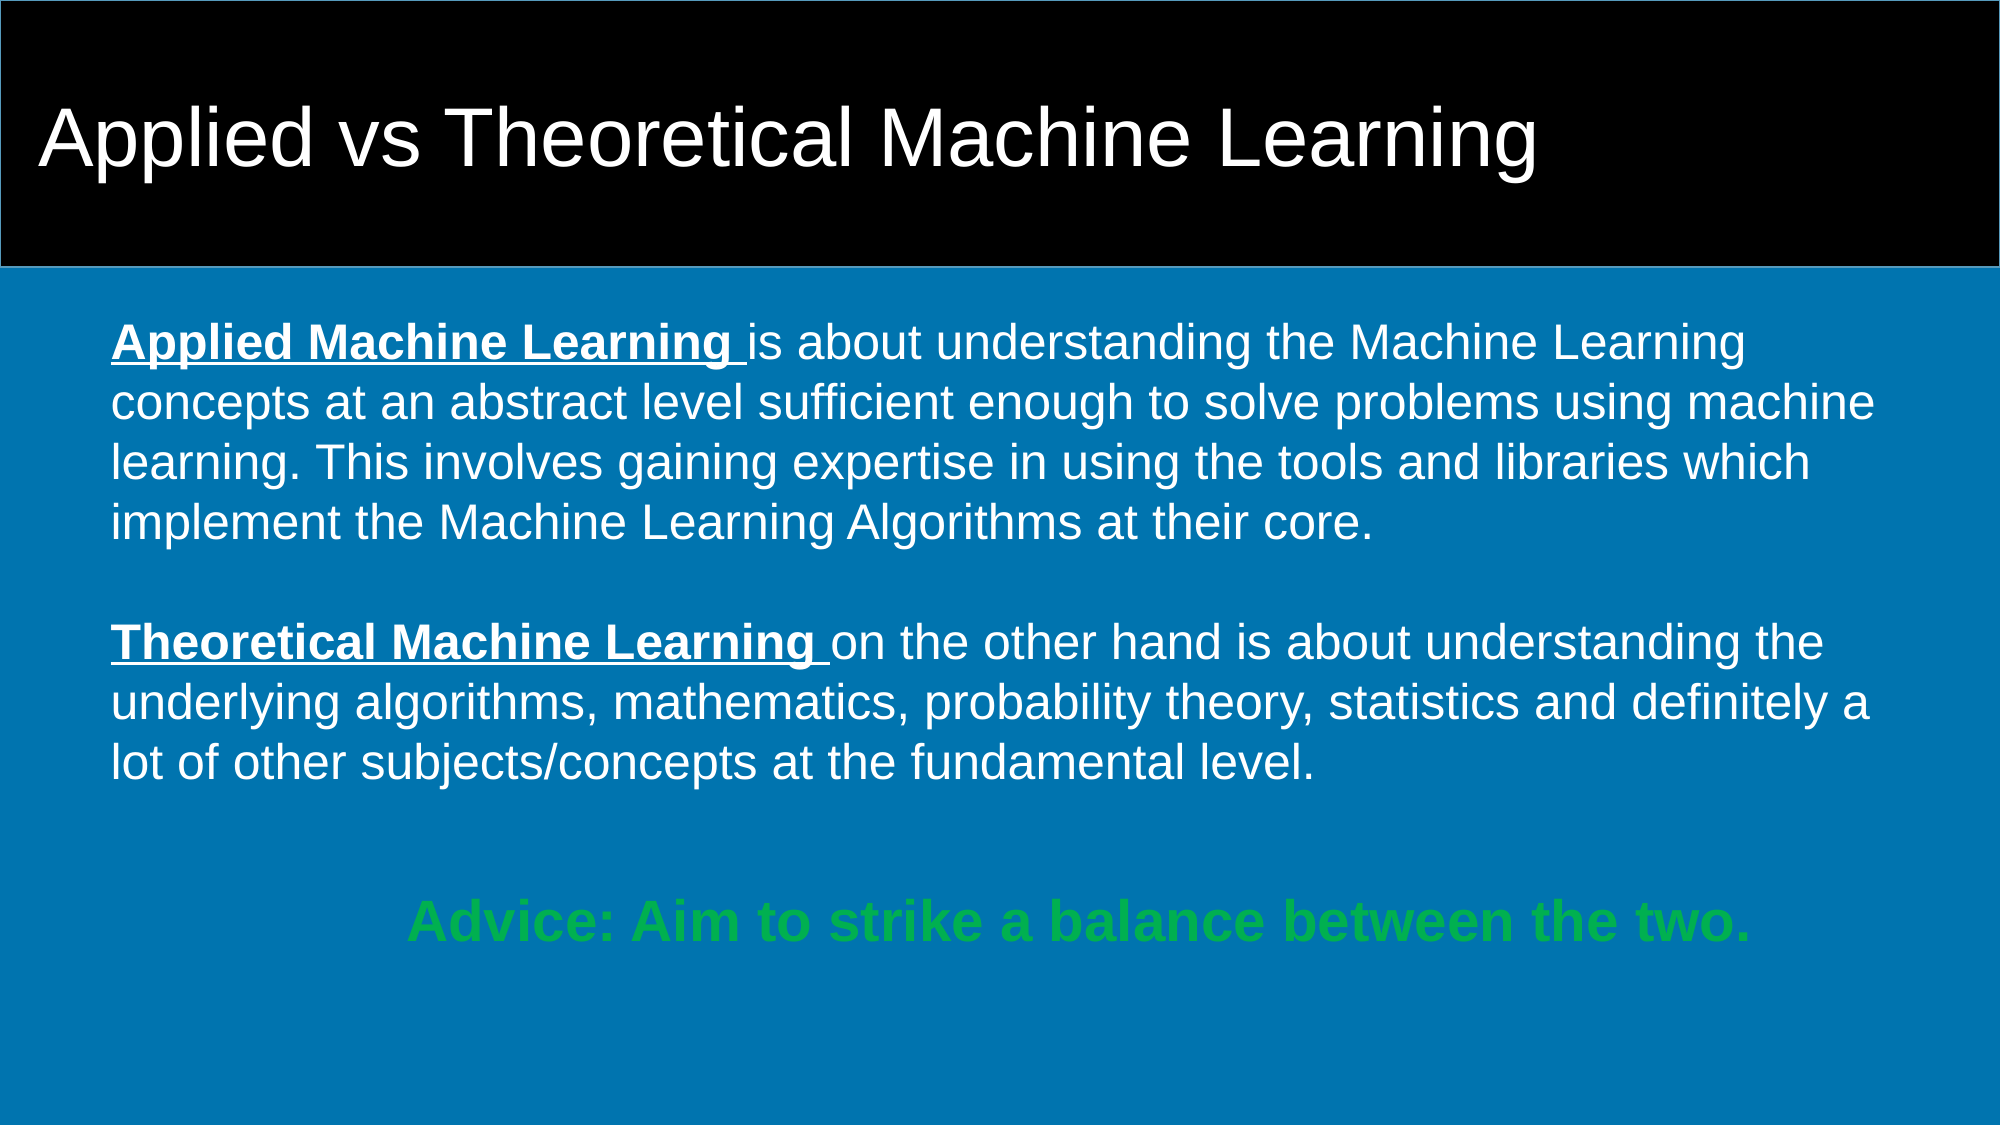

Applied vs Theoretical Machine Learning

Applied Machine Learning is about understanding the Machine Learning concepts at an abstract level sufficient enough to solve problems using machine learning. This involves gaining expertise in using the tools and libraries which implement the Machine Learning Algorithms at their core.

Theoretical Machine Learning on the other hand is about understanding the underlying algorithms, mathematics, probability theory, statistics and definitely a lot of other subjects/concepts at the fundamental level.

Advice: Aim to strike a balance between the two.
3